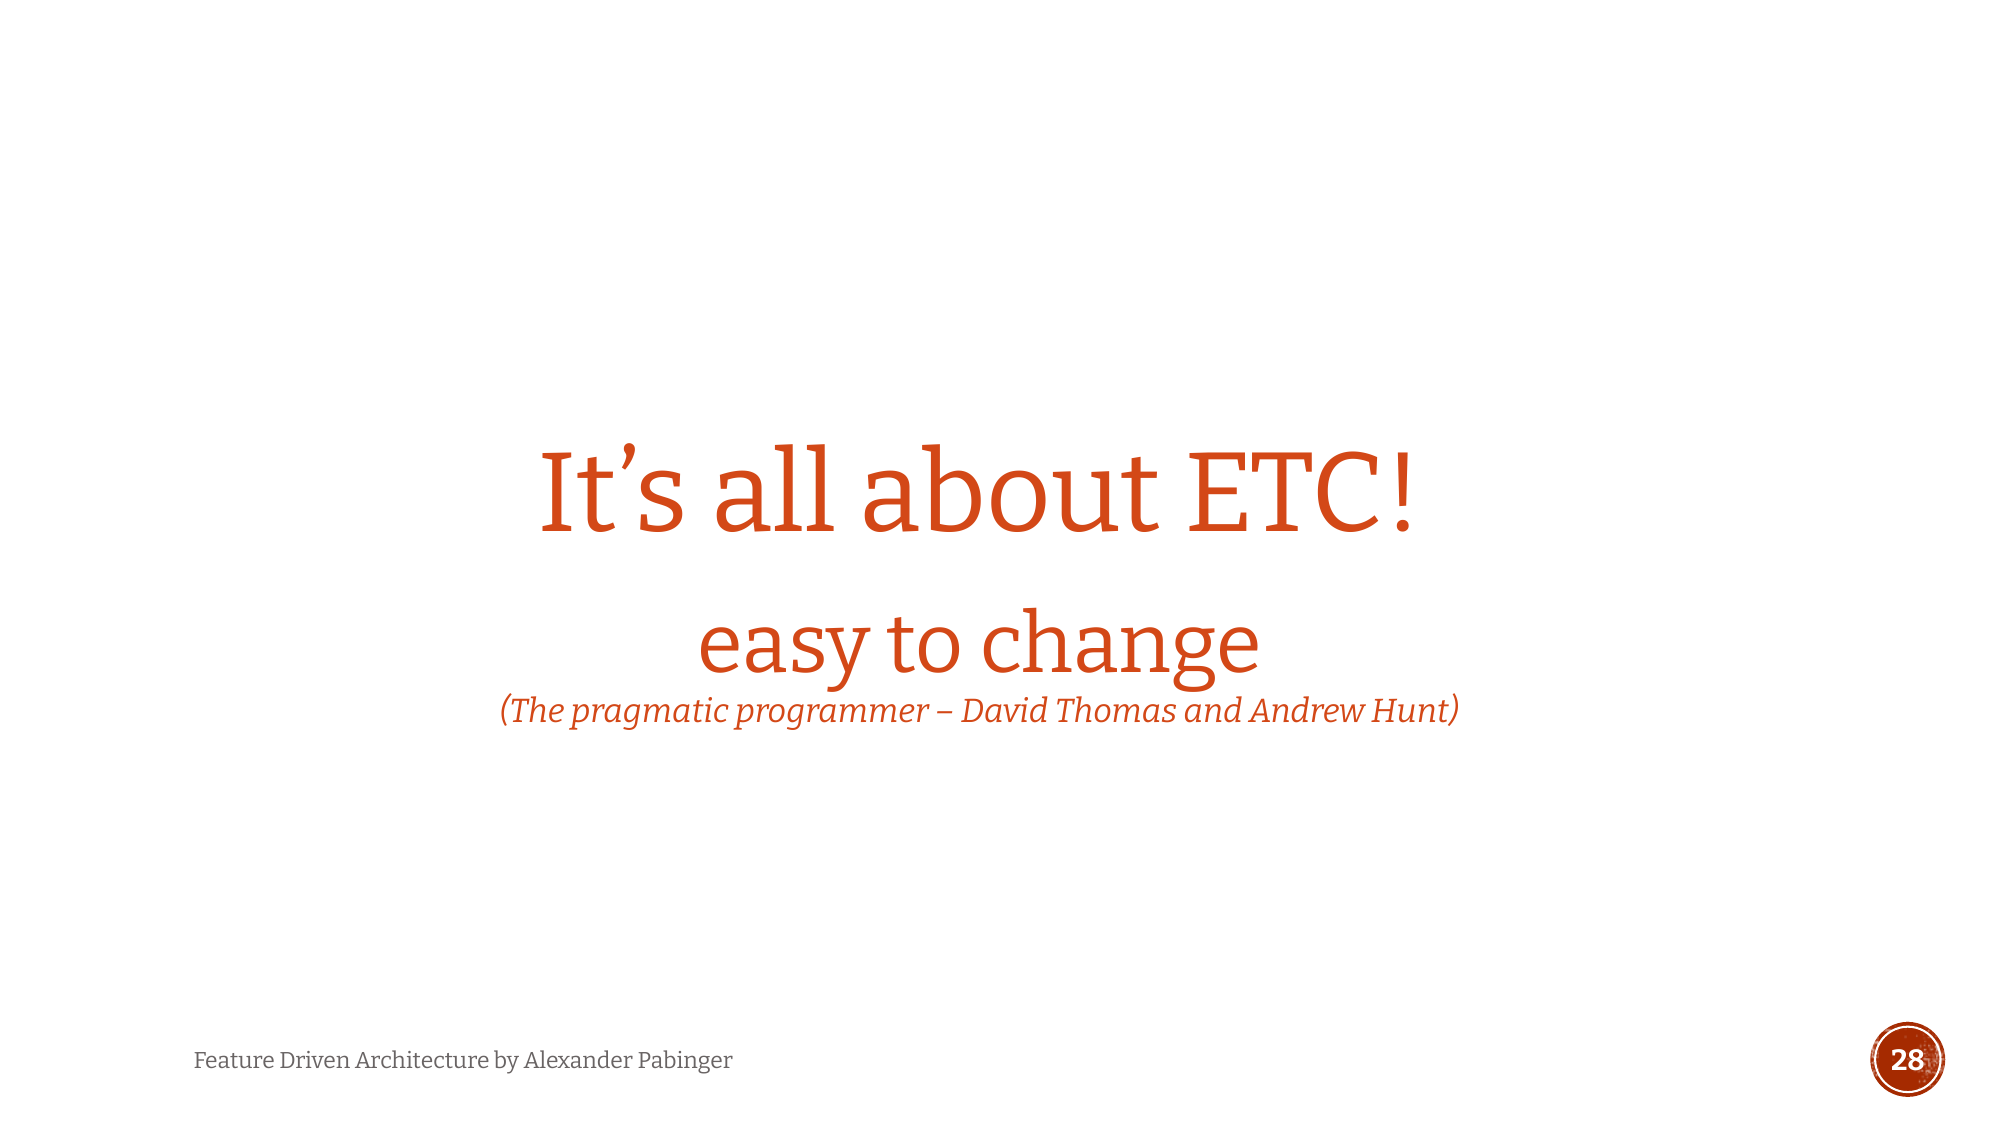

#

It’s all about ETC!
easy to change
(The pragmatic programmer – David Thomas and Andrew Hunt)
Feature Driven Architecture by Alexander Pabinger
28